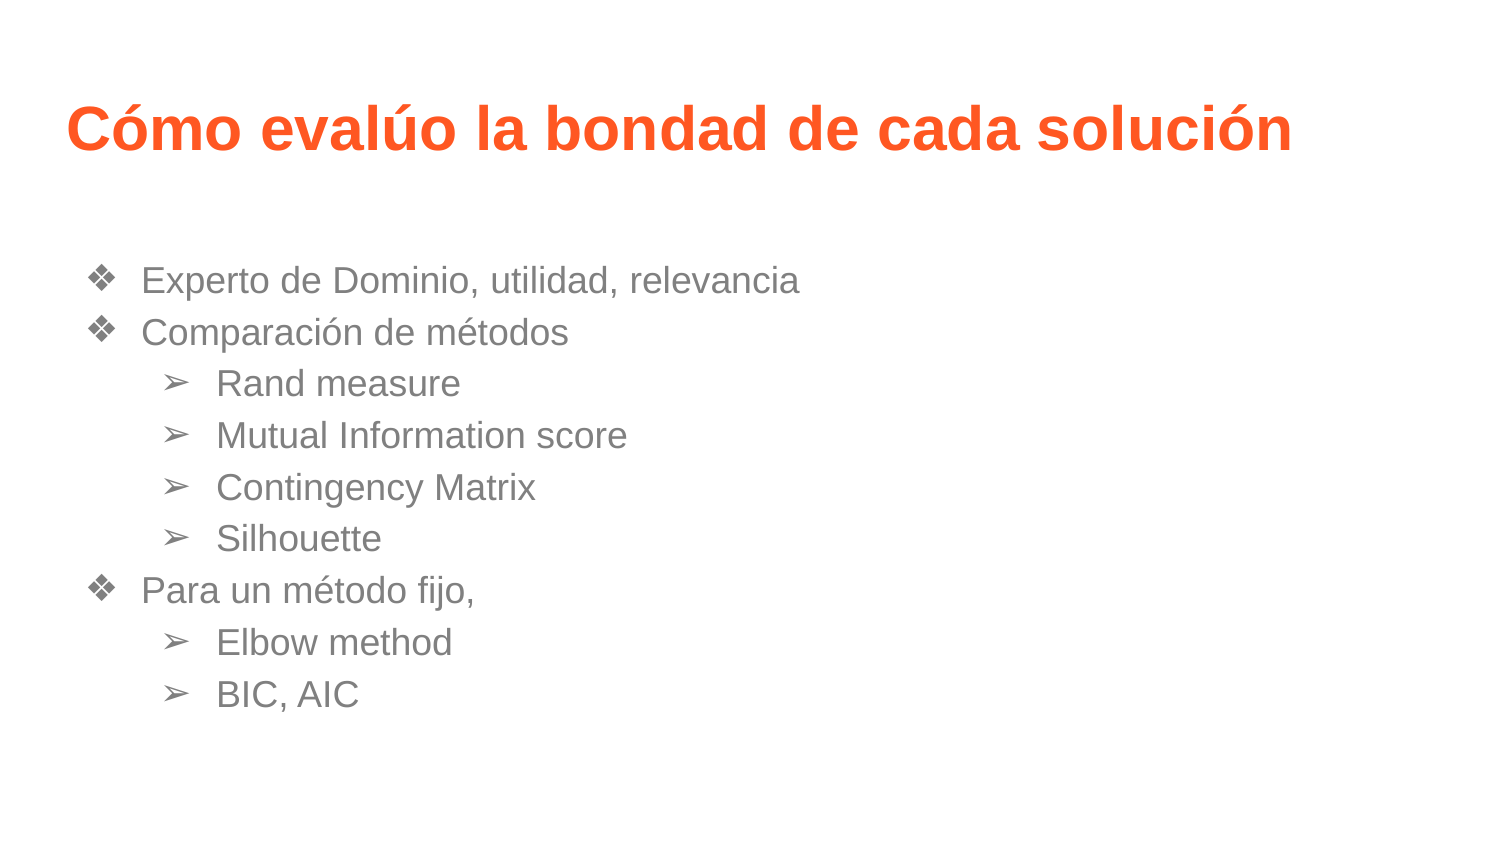

Cómo evalúo la bondad de cada solución

Experto de Dominio, utilidad, relevancia
Comparación de métodos
Rand measure
Mutual Information score
Contingency Matrix
Silhouette
Para un método fijo,
Elbow method
BIC, AIC